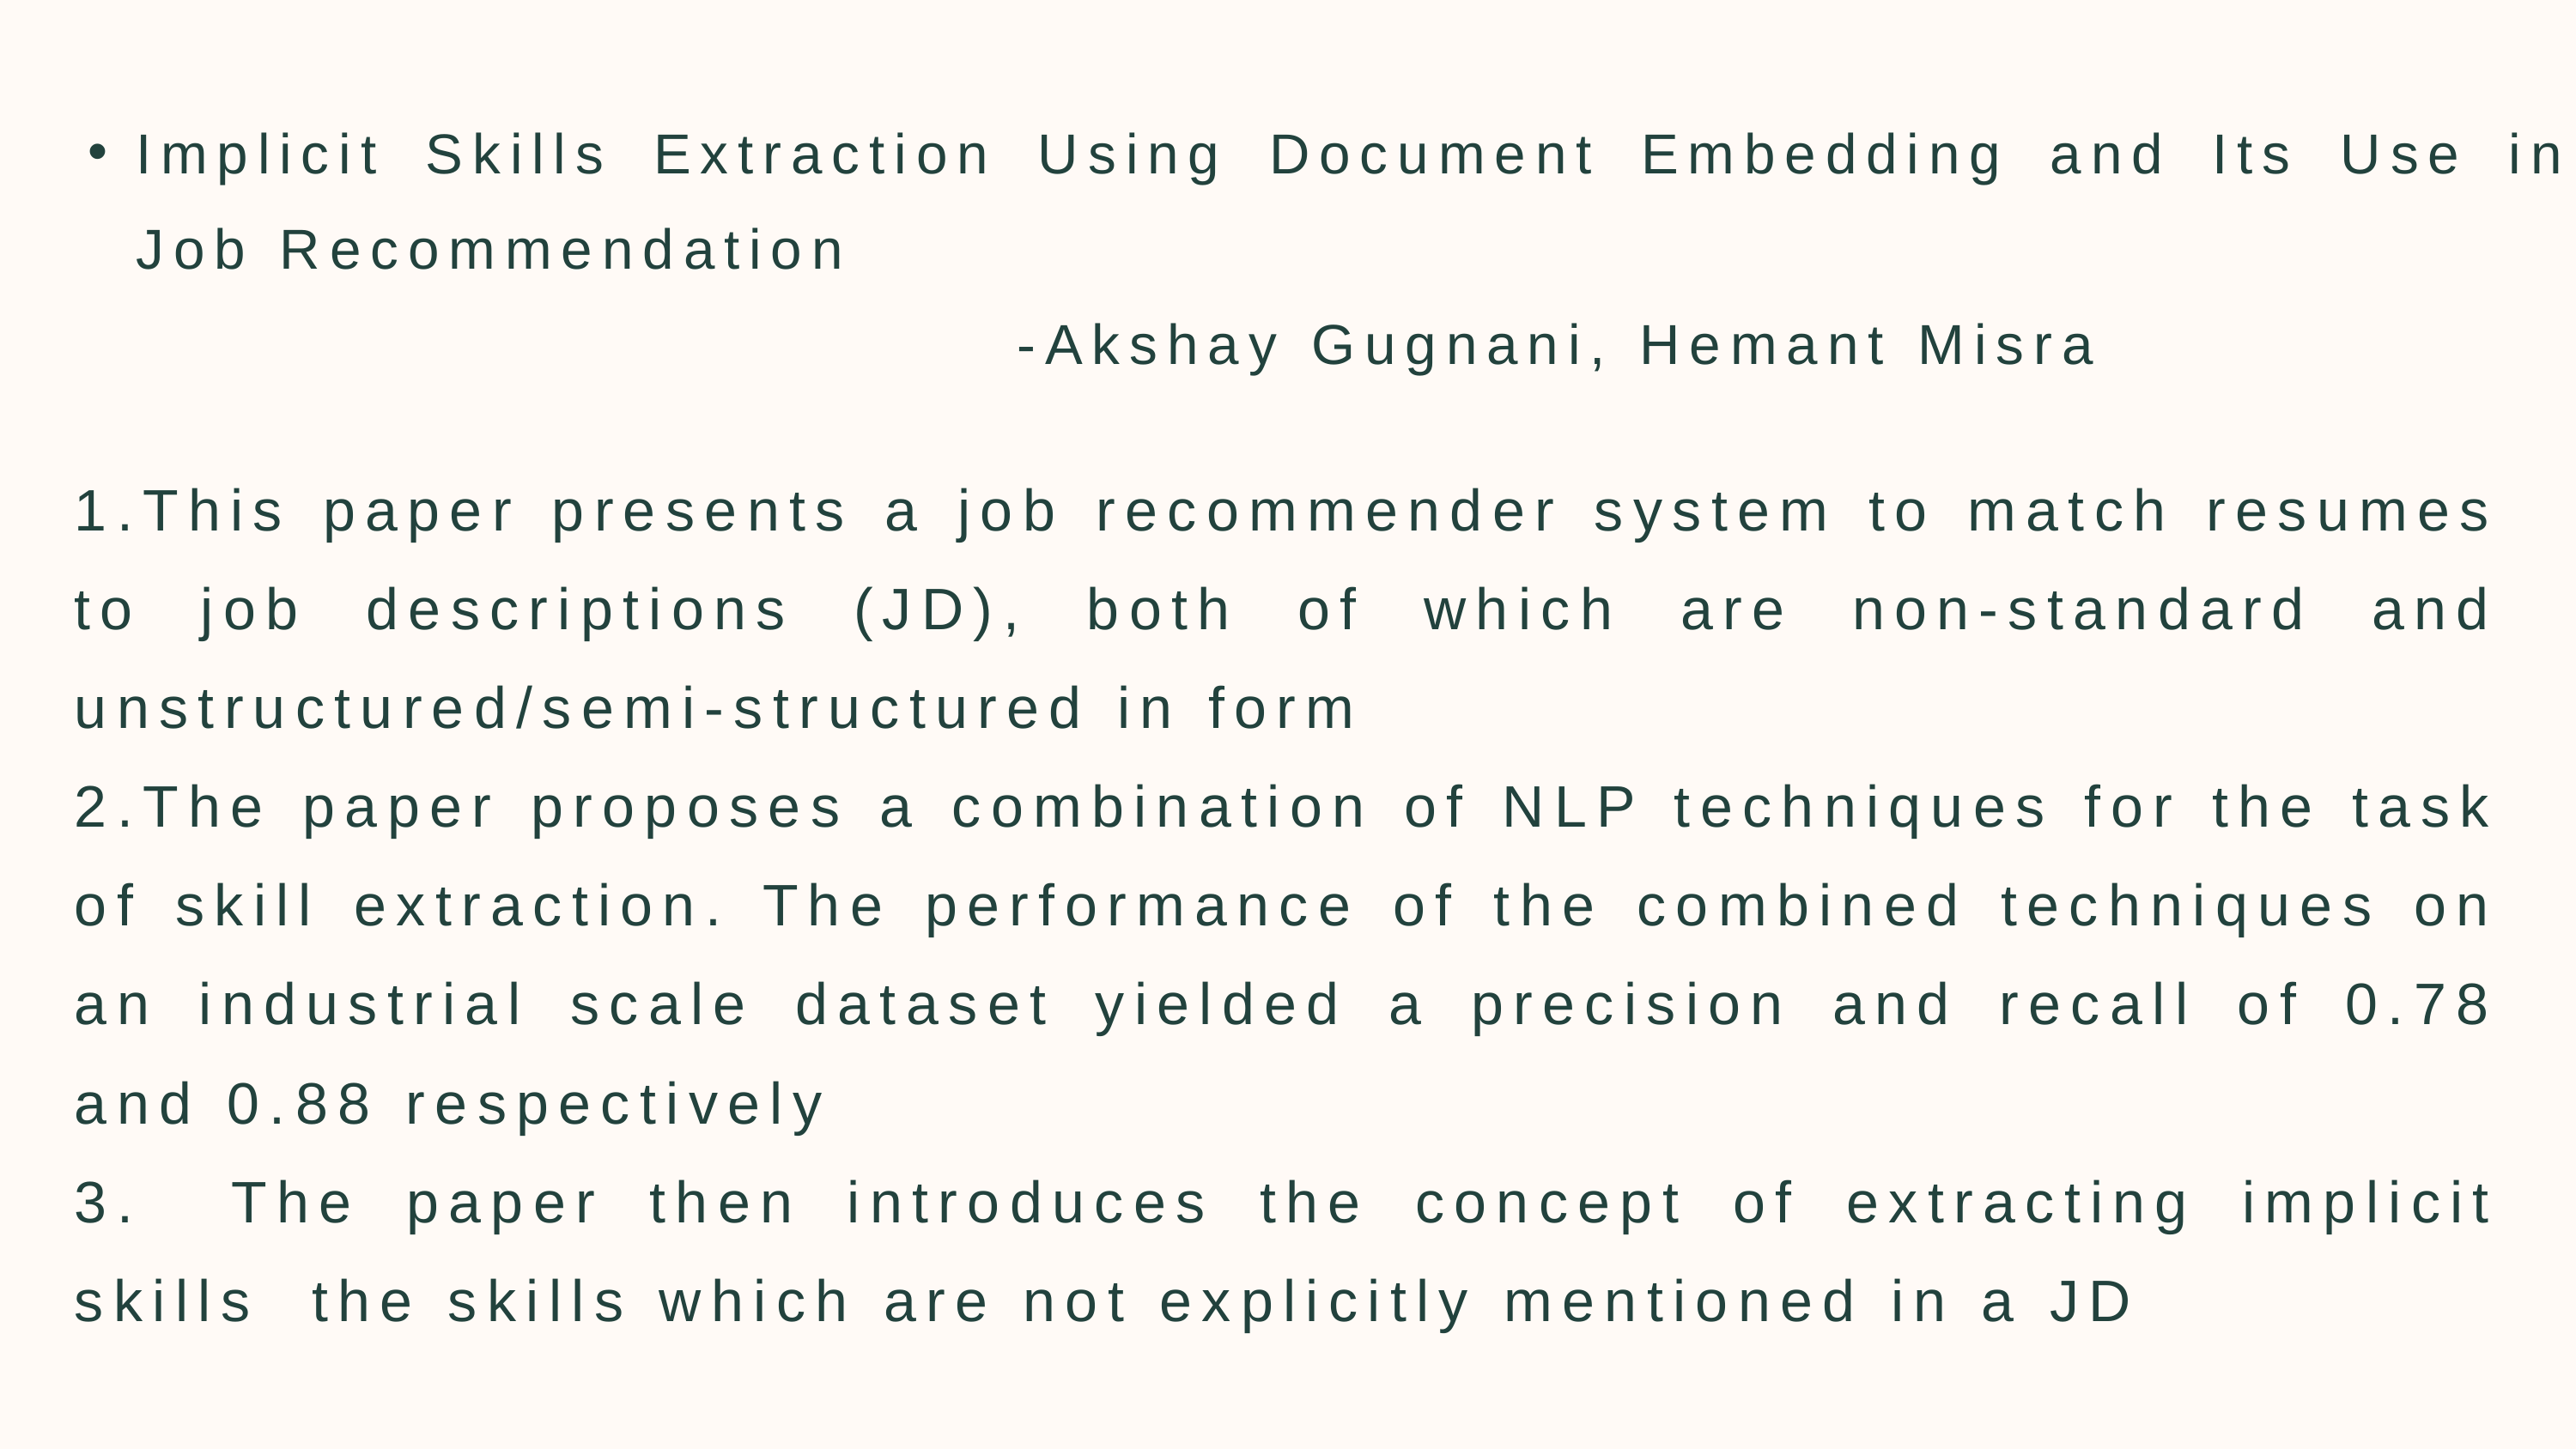

Implicit Skills Extraction Using Document Embedding and Its Use in Job Recommendation
                                       -Akshay Gugnani, Hemant Misra

1.This paper presents a job recommender system to match resumes to job descriptions (JD), both of which are non-standard and unstructured/semi-structured in form
2.The paper proposes a combination of NLP techniques for the task of skill extraction. The performance of the combined techniques on an industrial scale dataset yielded a precision and recall of 0.78 and 0.88 respectively
3.  The paper then introduces the concept of extracting implicit skills  the skills which are not explicitly mentioned in a JD